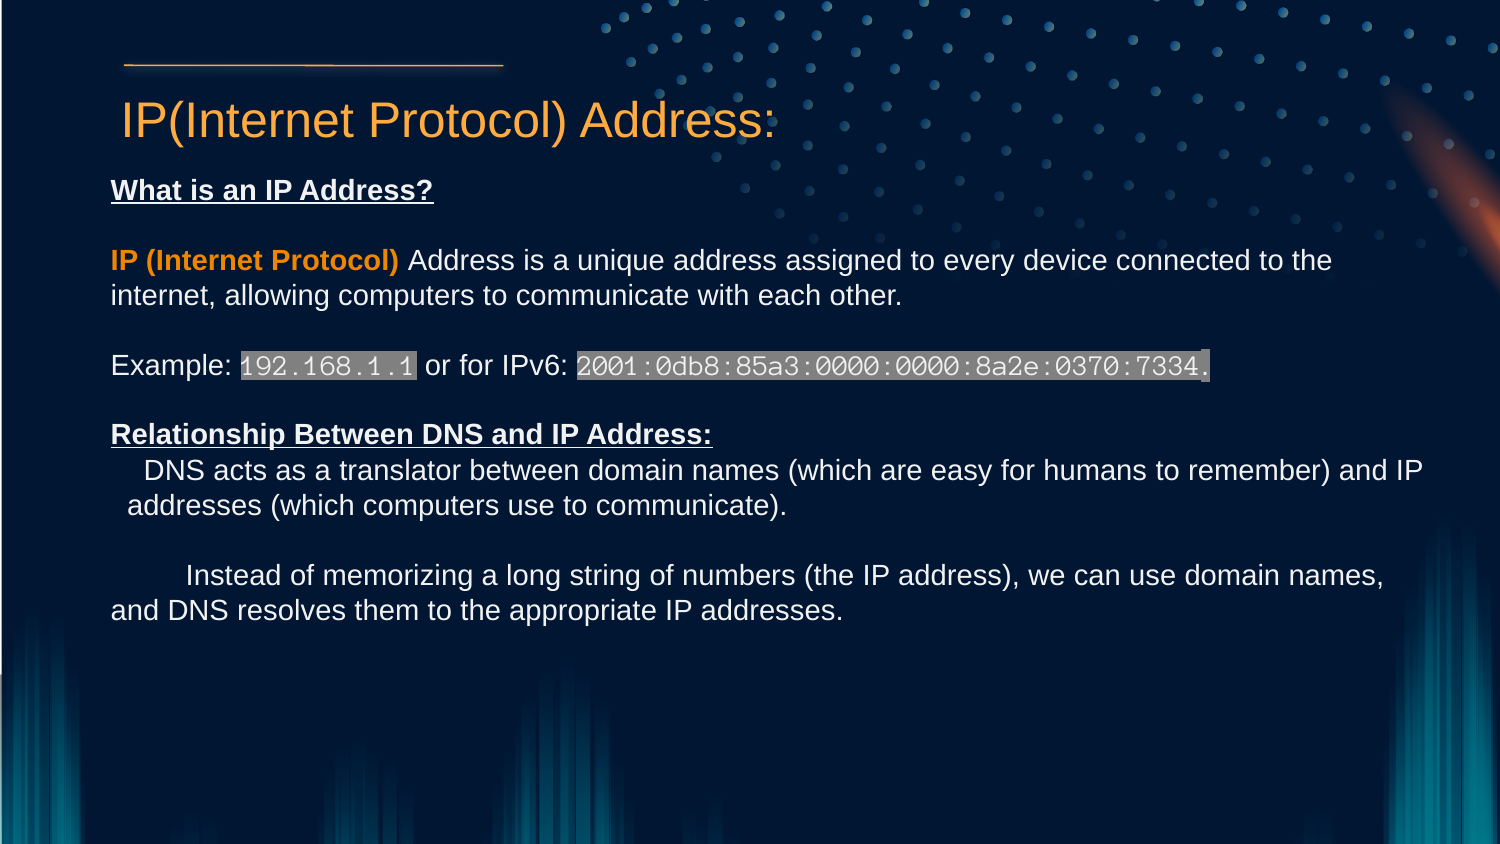

IP(Internet Protocol) Address:
What is an IP Address?

IP (Internet Protocol) Address is a unique address assigned to every device connected to the internet, allowing computers to communicate with each other.

Example: 192.168.1.1 or for IPv6: 2001:0db8:85a3:0000:0000:8a2e:0370:7334.

Relationship Between DNS and IP Address:
    DNS acts as a translator between domain names (which are easy for humans to remember) and IP    addresses (which computers use to communicate).

Instead of memorizing a long string of numbers (the IP address), we can use domain names, and DNS resolves them to the appropriate IP addresses.